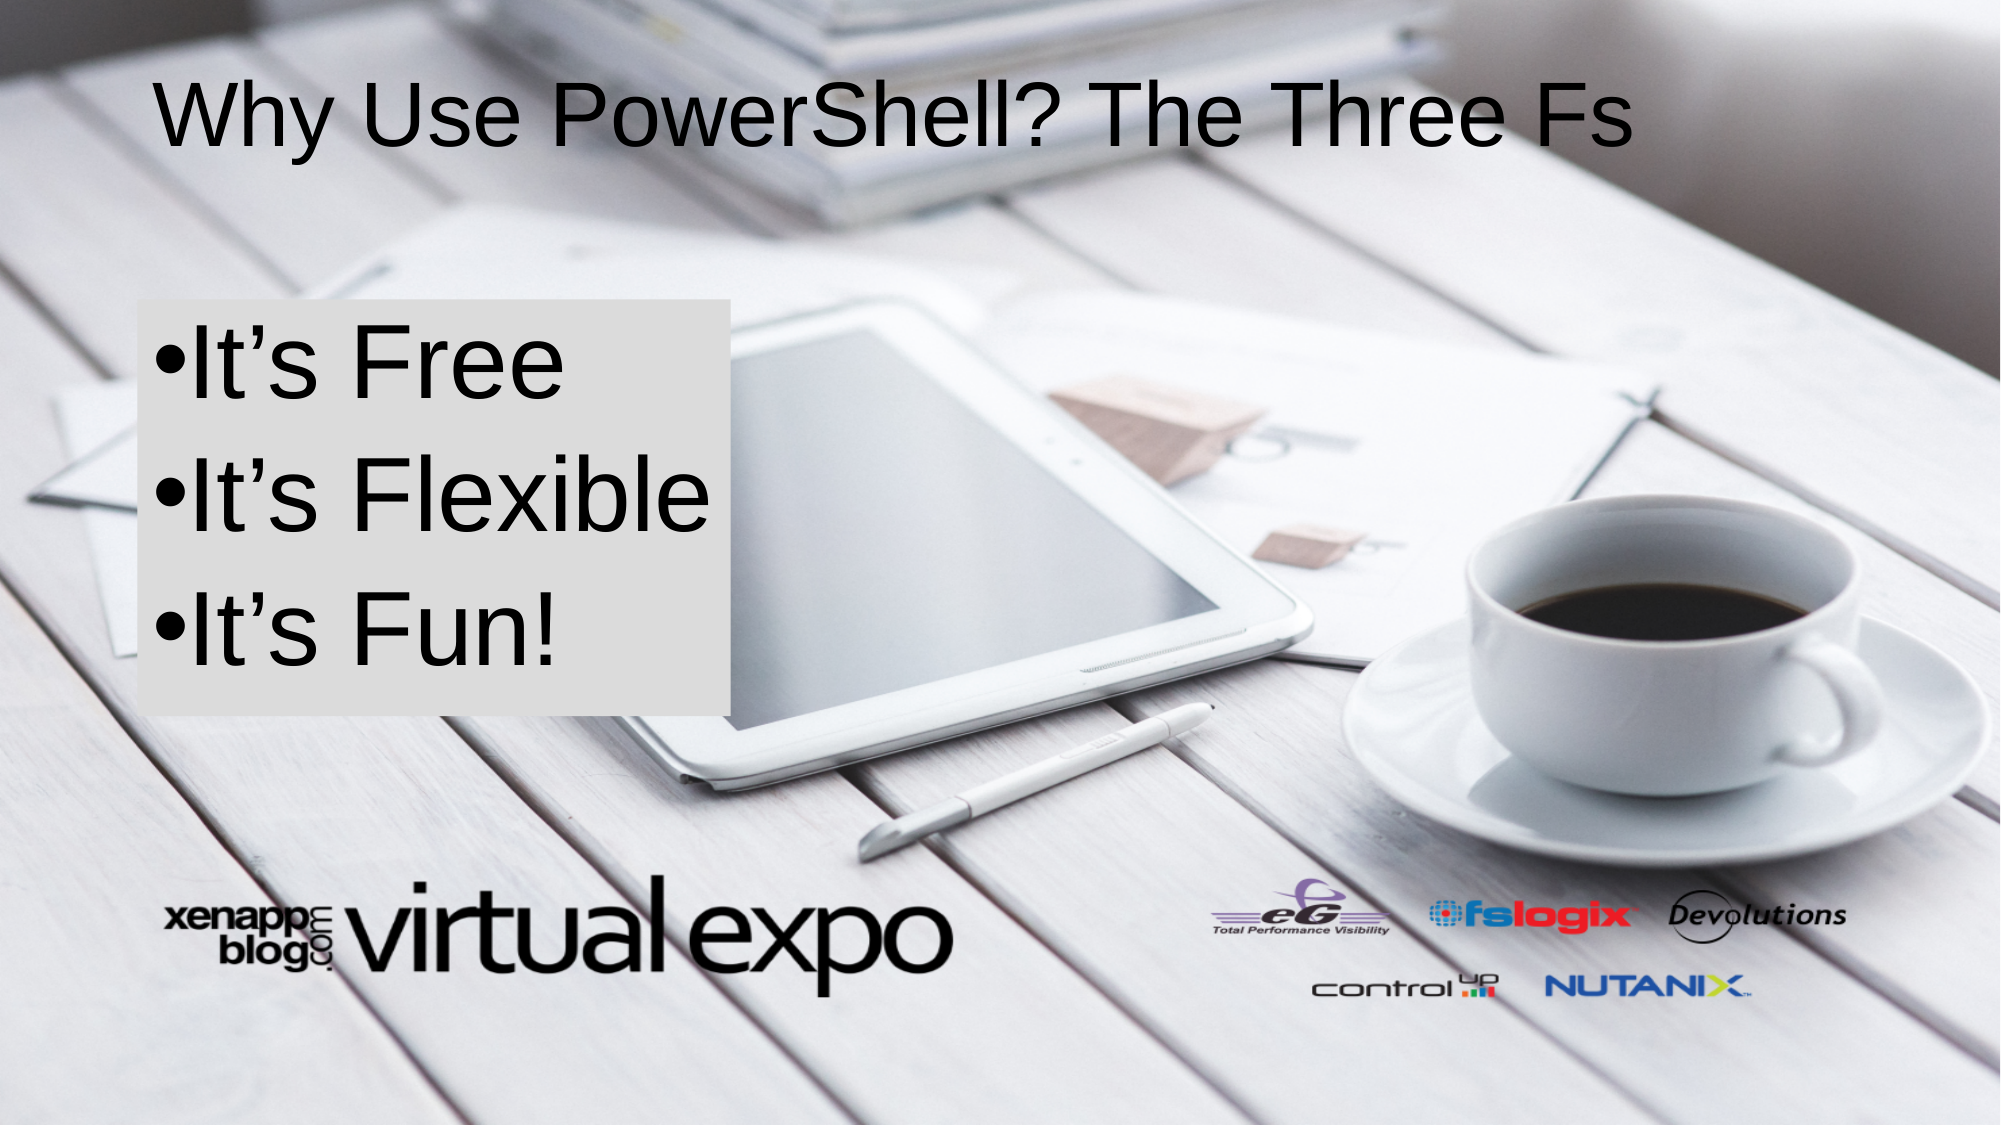

Why Use PowerShell? The Three Fs
It’s Free
It’s Flexible
It’s Fun!